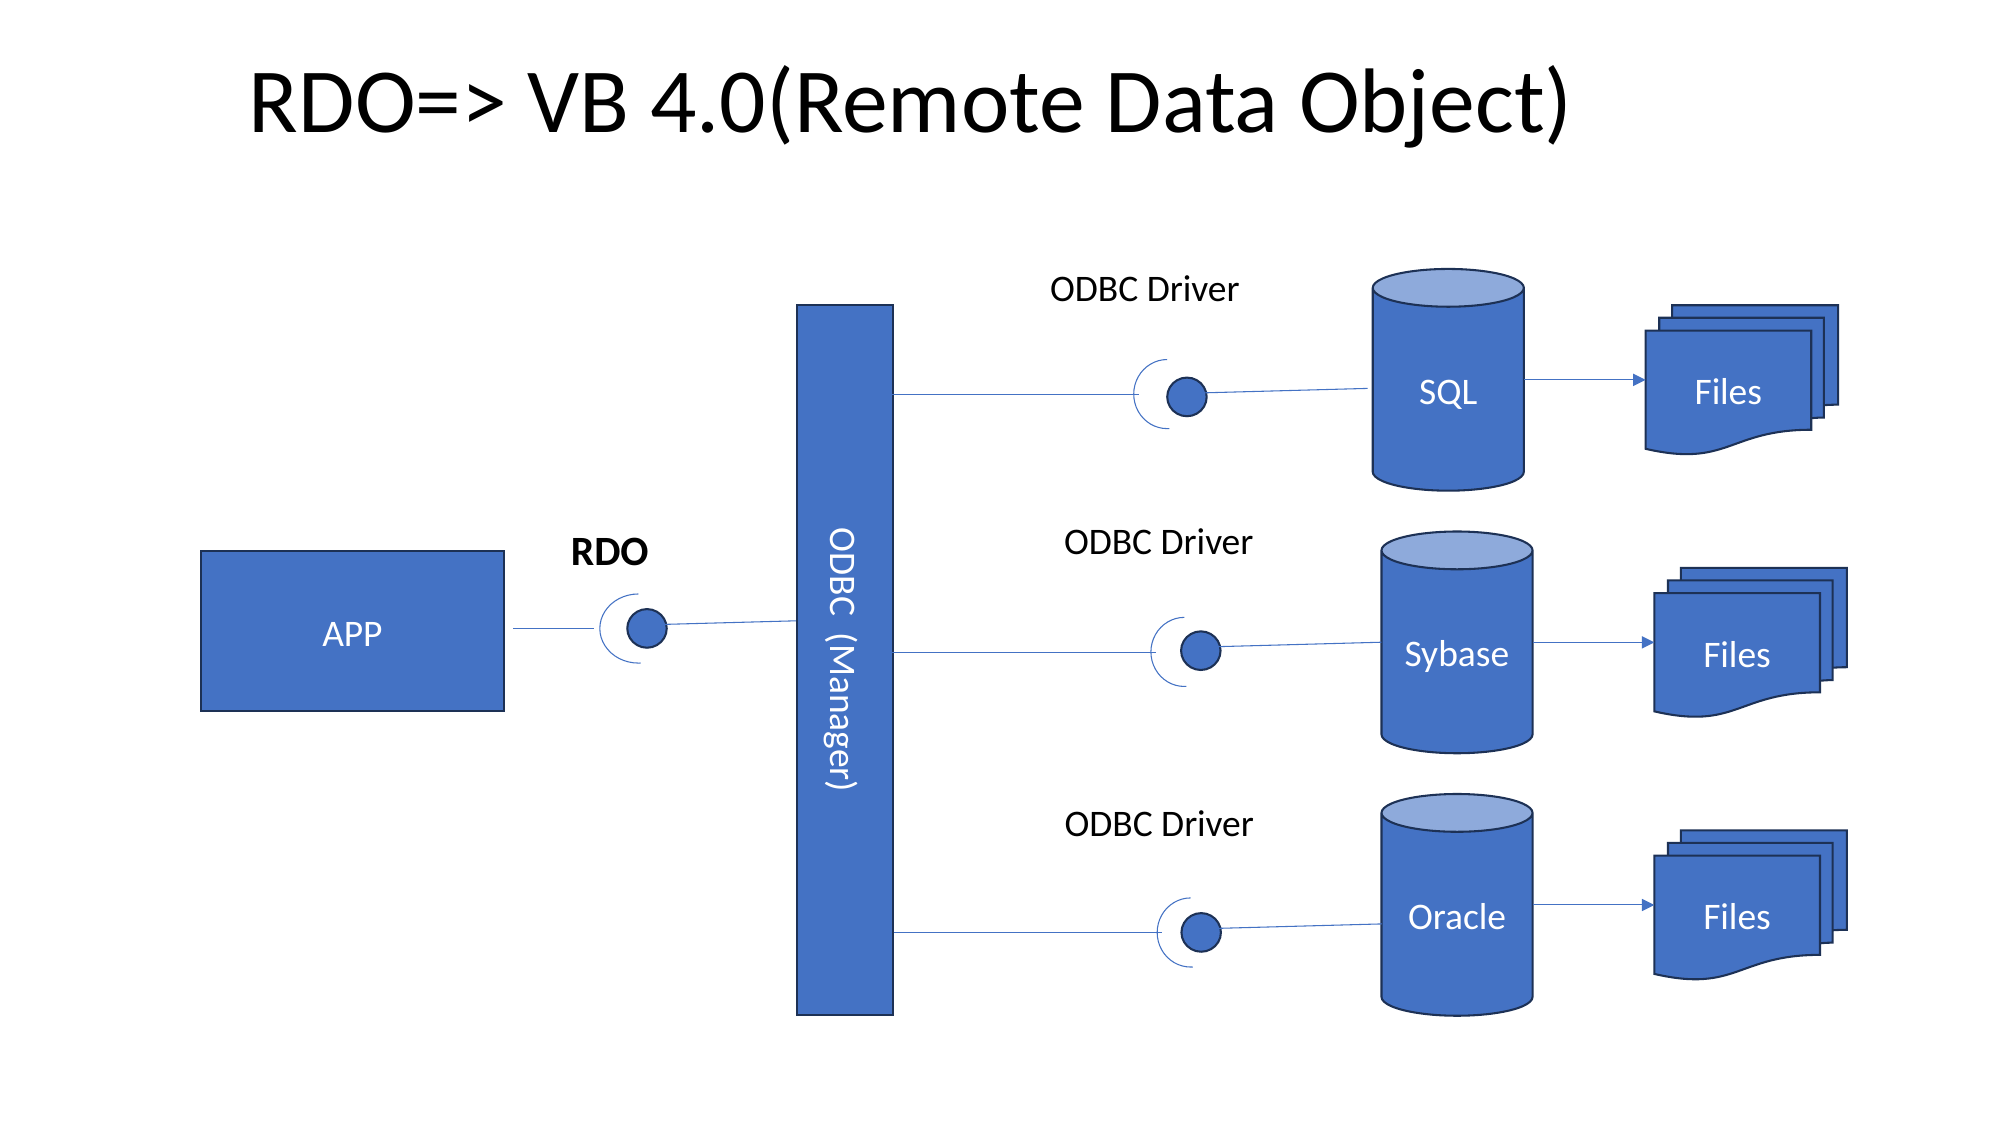

# RDO=> VB 4.0(Remote Data Object)
ODBC Driver

SQL
ODBC  (Manager)
Files

ODBC Driver

RDO

Sybase
APP
Files

ODBC Driver

Oracle
Files